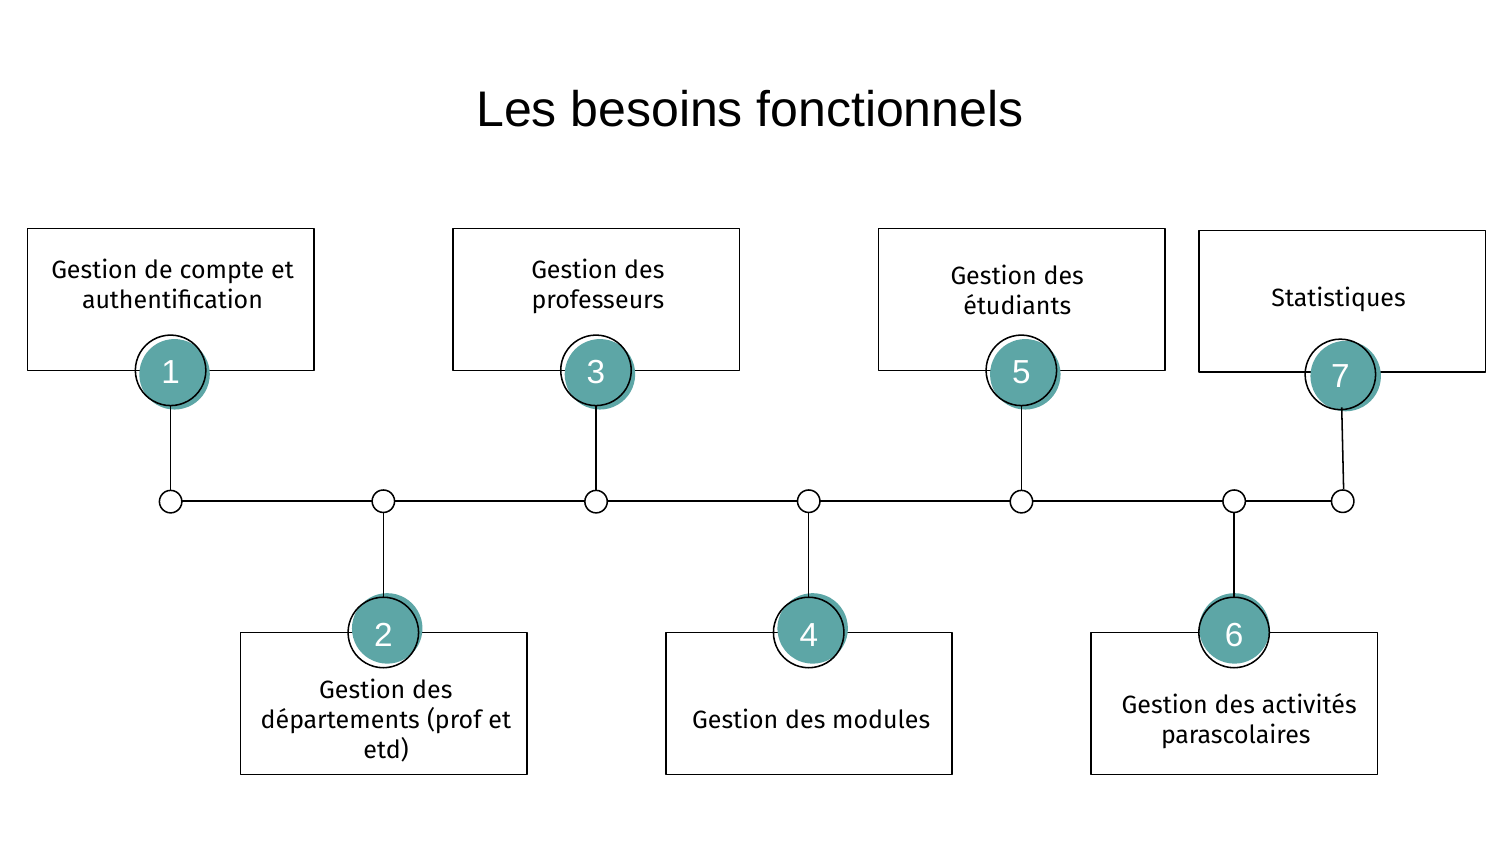

# Les besoins fonctionnels

1

3

5

2

4

6

Gestion de compte et authentification
Gestion des professeurs
Gestion des étudiants
Statistiques
7

Gestion des départements (prof et etd)
Gestion des modules
 Gestion des activités parascolaires